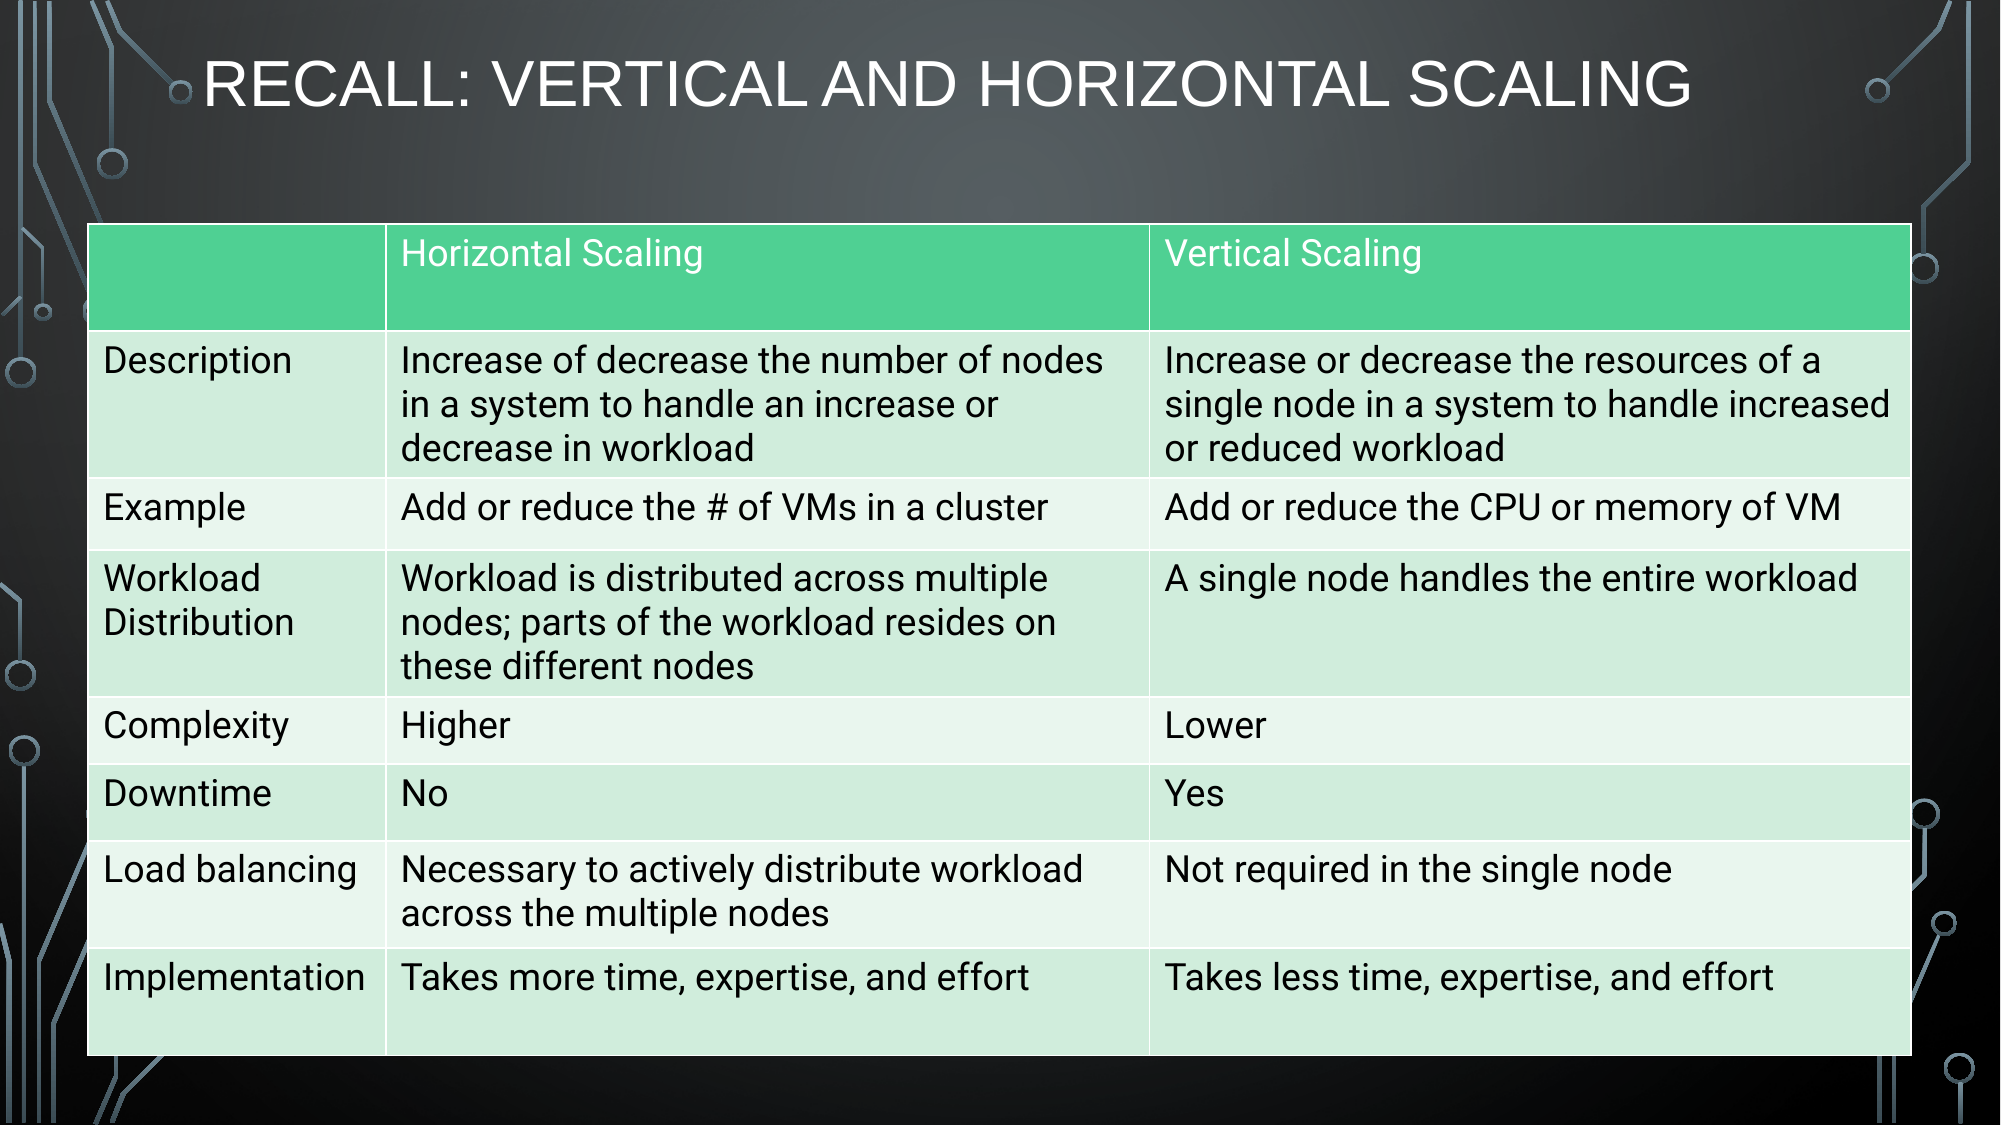

# Recall: vertical and horizontal Scaling
|  | Horizontal Scaling | Vertical Scaling |
| --- | --- | --- |
| Description | Increase of decrease the number of nodes in a system to handle an increase or decrease in workload | Increase or decrease the resources of a single node in a system to handle increased or reduced workload |
| Example | Add or reduce the # of VMs in a cluster | Add or reduce the CPU or memory of VM |
| Workload Distribution | Workload is distributed across multiple nodes; parts of the workload resides on these different nodes | A single node handles the entire workload |
| Complexity | Higher | Lower |
| Downtime | No | Yes |
| Load balancing | Necessary to actively distribute workload across the multiple nodes | Not required in the single node |
| Implementation | Takes more time, expertise, and effort | Takes less time, expertise, and effort |